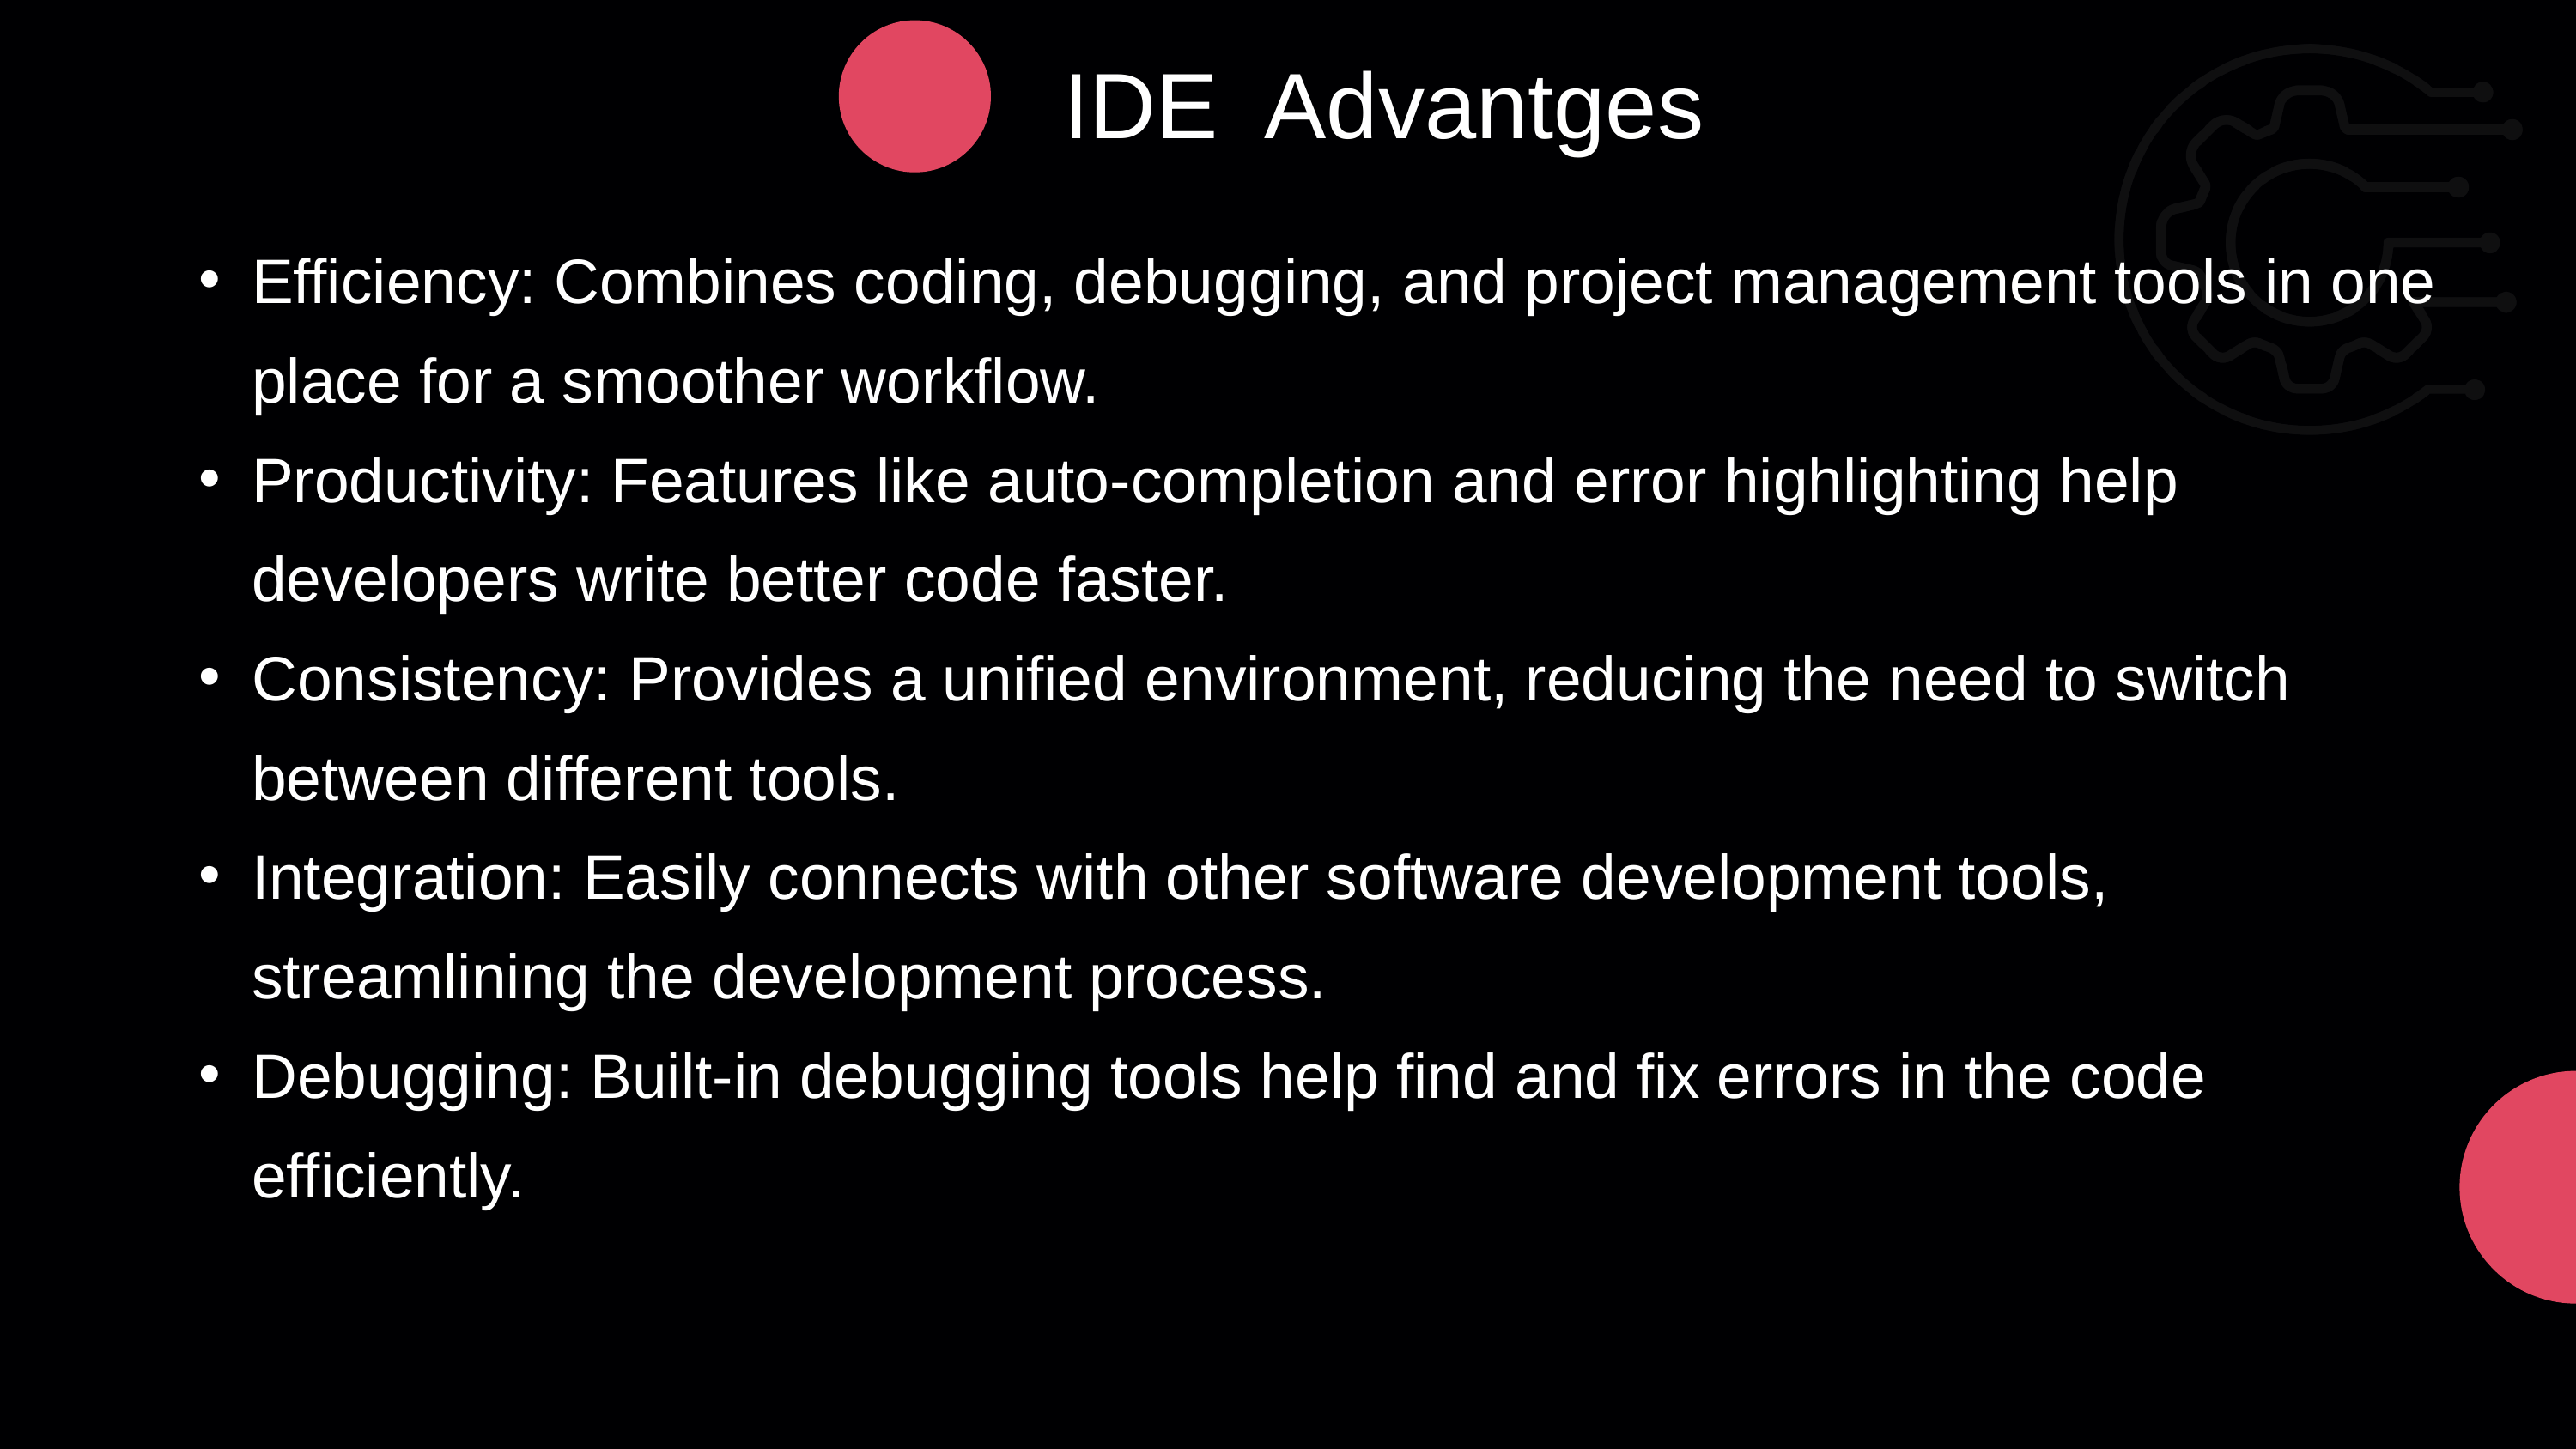

IDE  Advantges

Efficiency: Combines coding, debugging, and project management tools in one place for a smoother workflow.
Productivity: Features like auto-completion and error highlighting help developers write better code faster.
Consistency: Provides a unified environment, reducing the need to switch between different tools.
Integration: Easily connects with other software development tools, streamlining the development process.
Debugging: Built-in debugging tools help find and fix errors in the code efficiently.